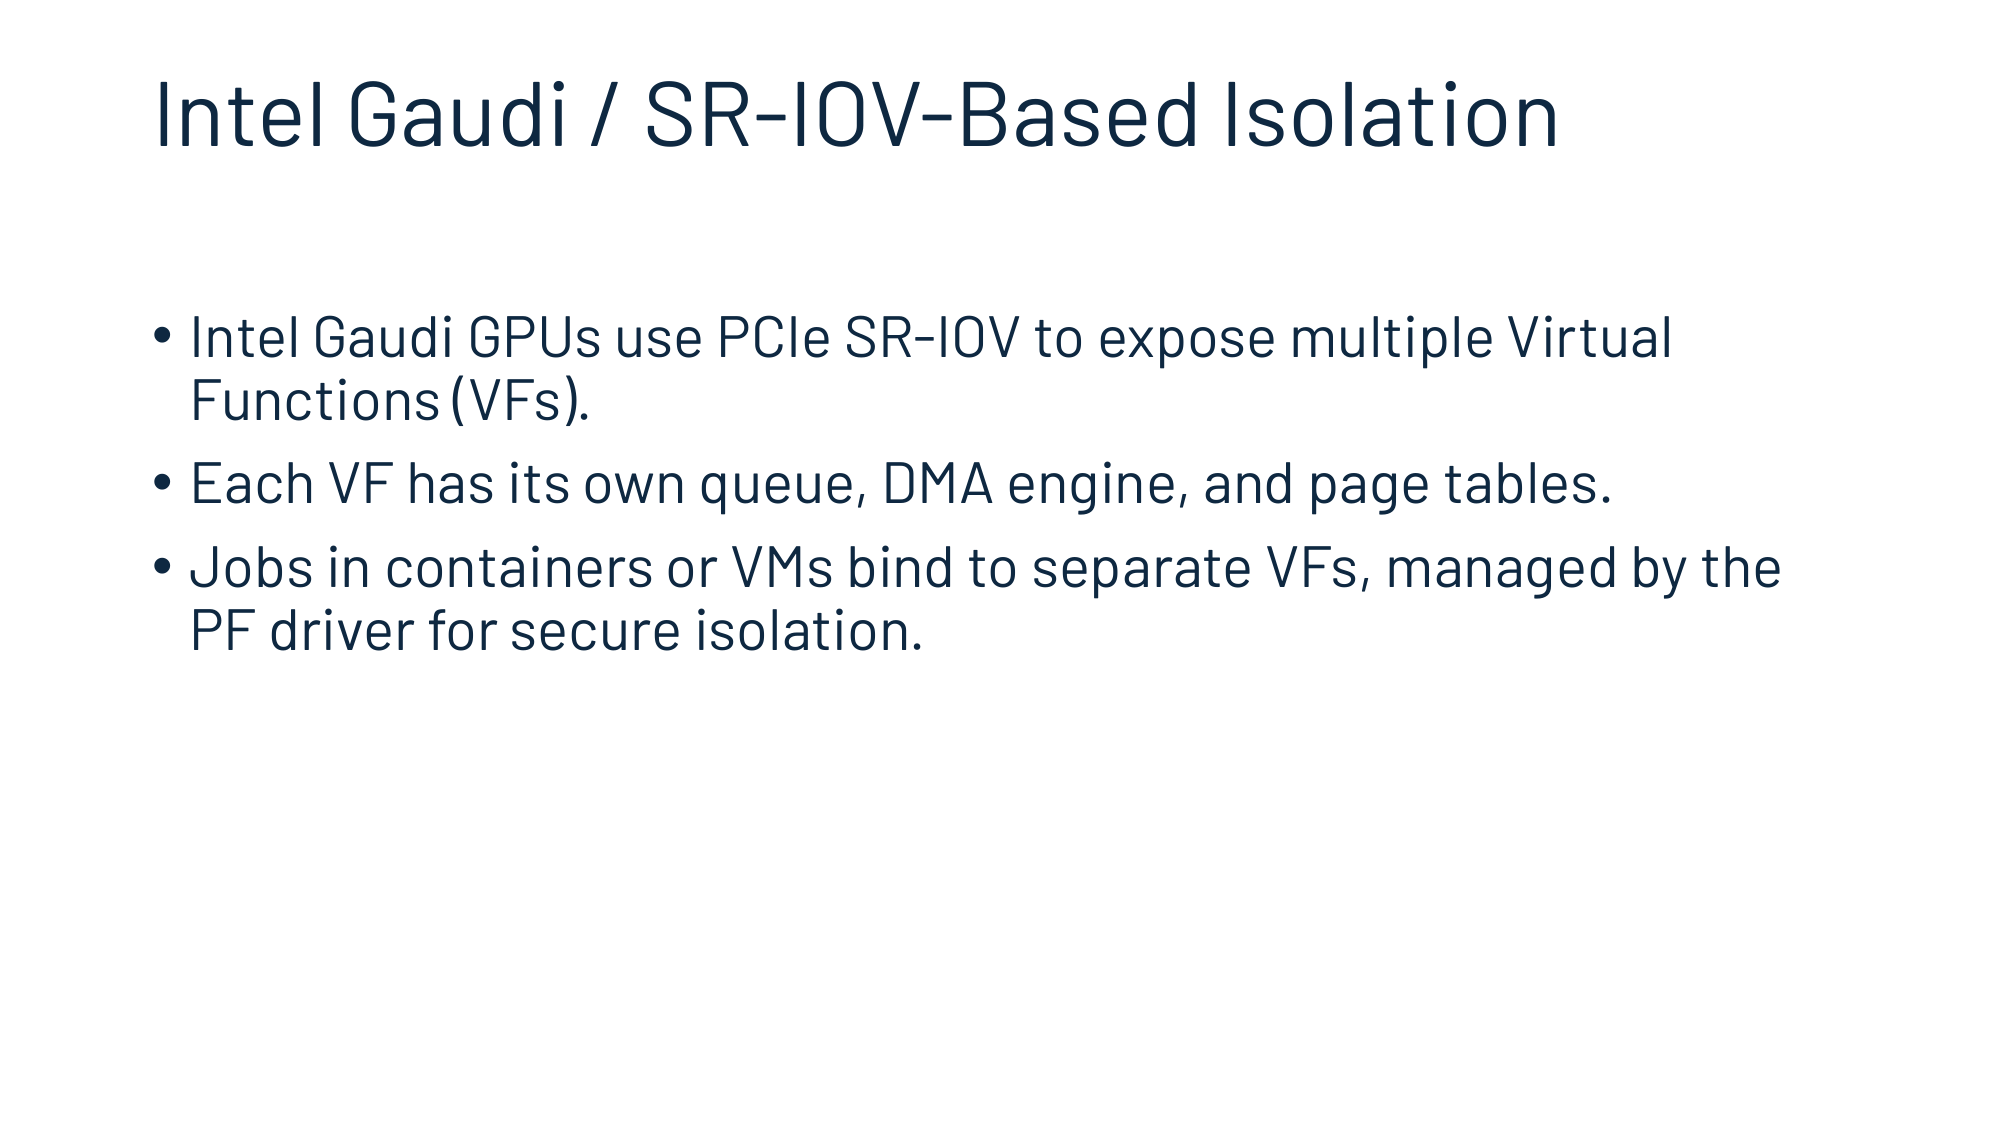

Intel Gaudi / SR‑IOV-Based Isolation
Intel Gaudi GPUs use PCIe SR‑IOV to expose multiple Virtual Functions (VFs).
Each VF has its own queue, DMA engine, and page tables.
Jobs in containers or VMs bind to separate VFs, managed by the PF driver for secure isolation.